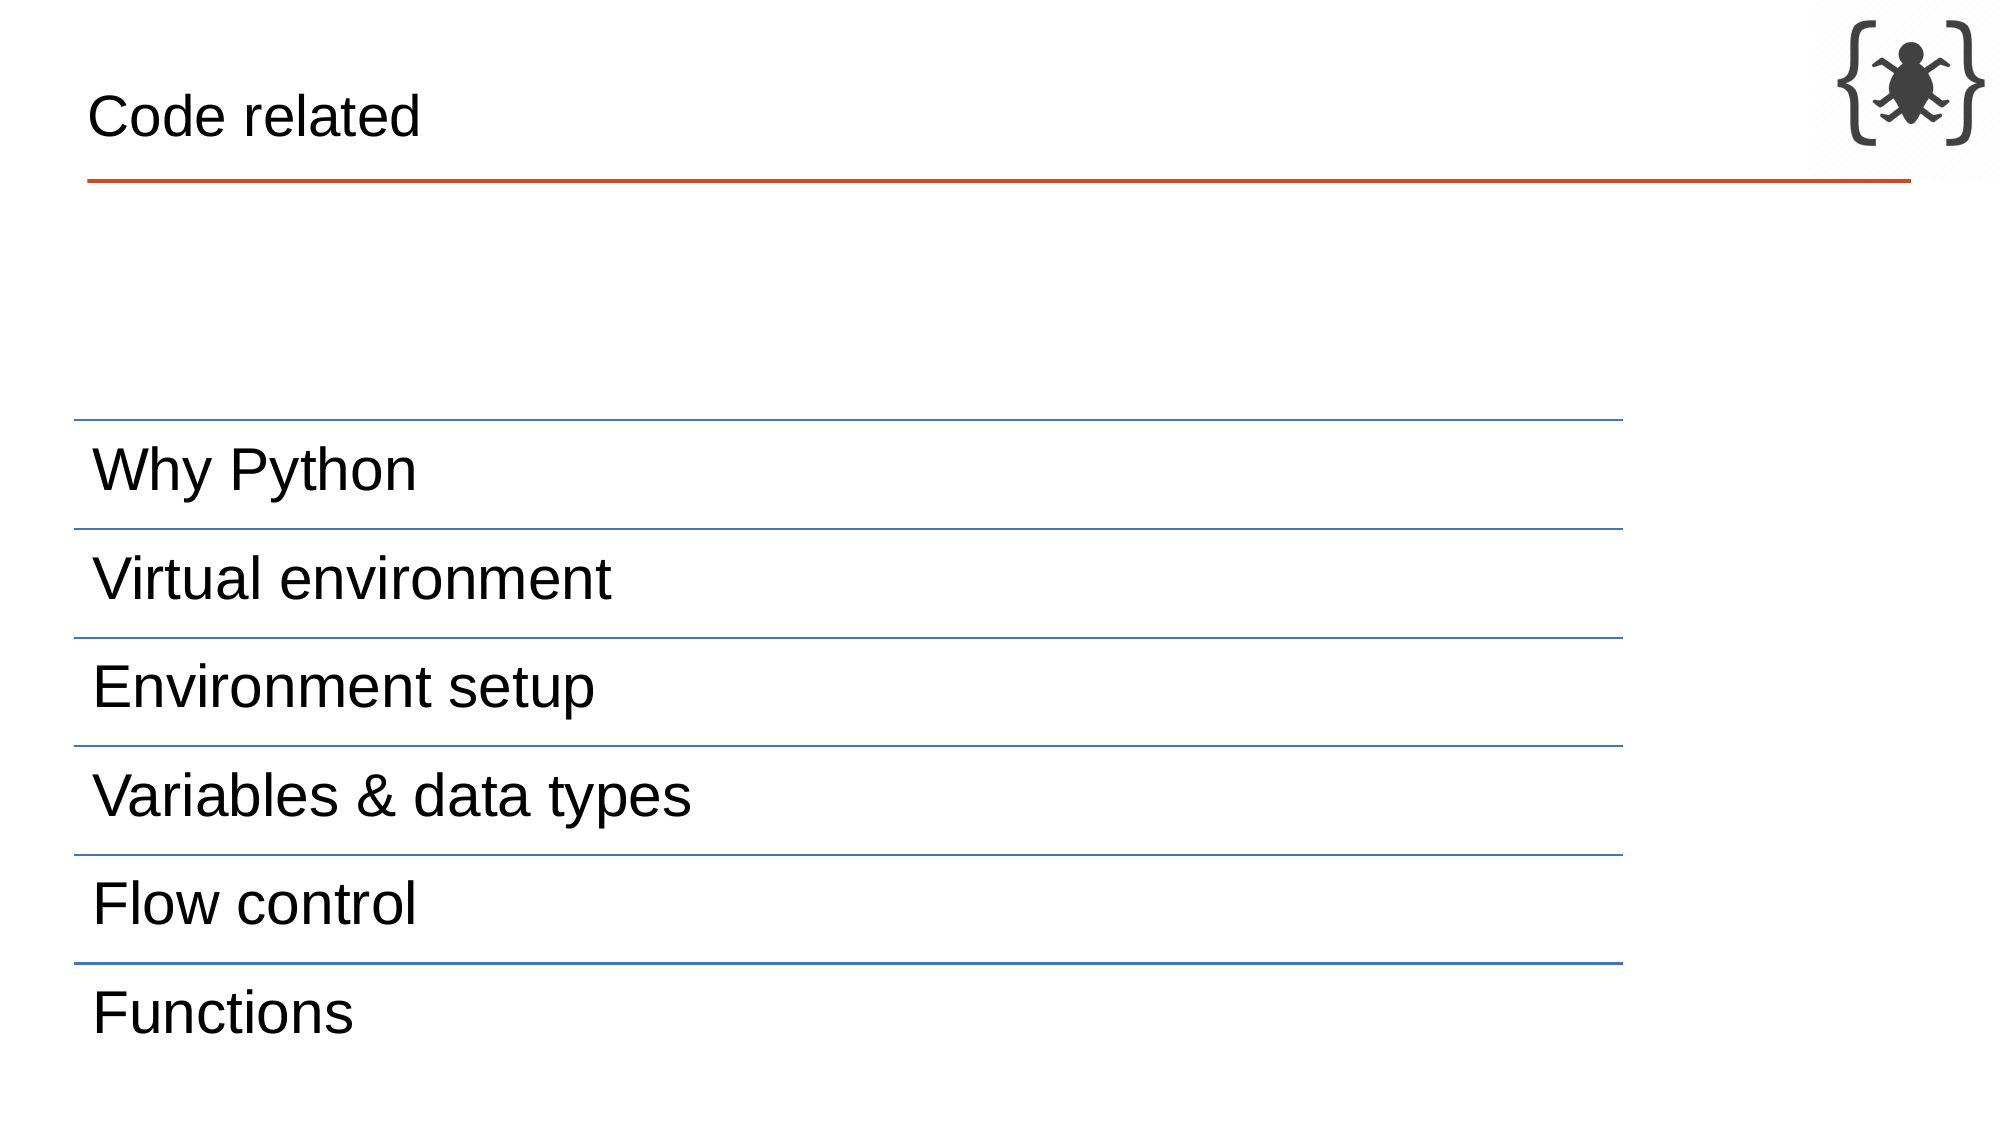

# Code related

Why Python

Virtual environment

Environment setup

Variables & data types

Flow control

Functions